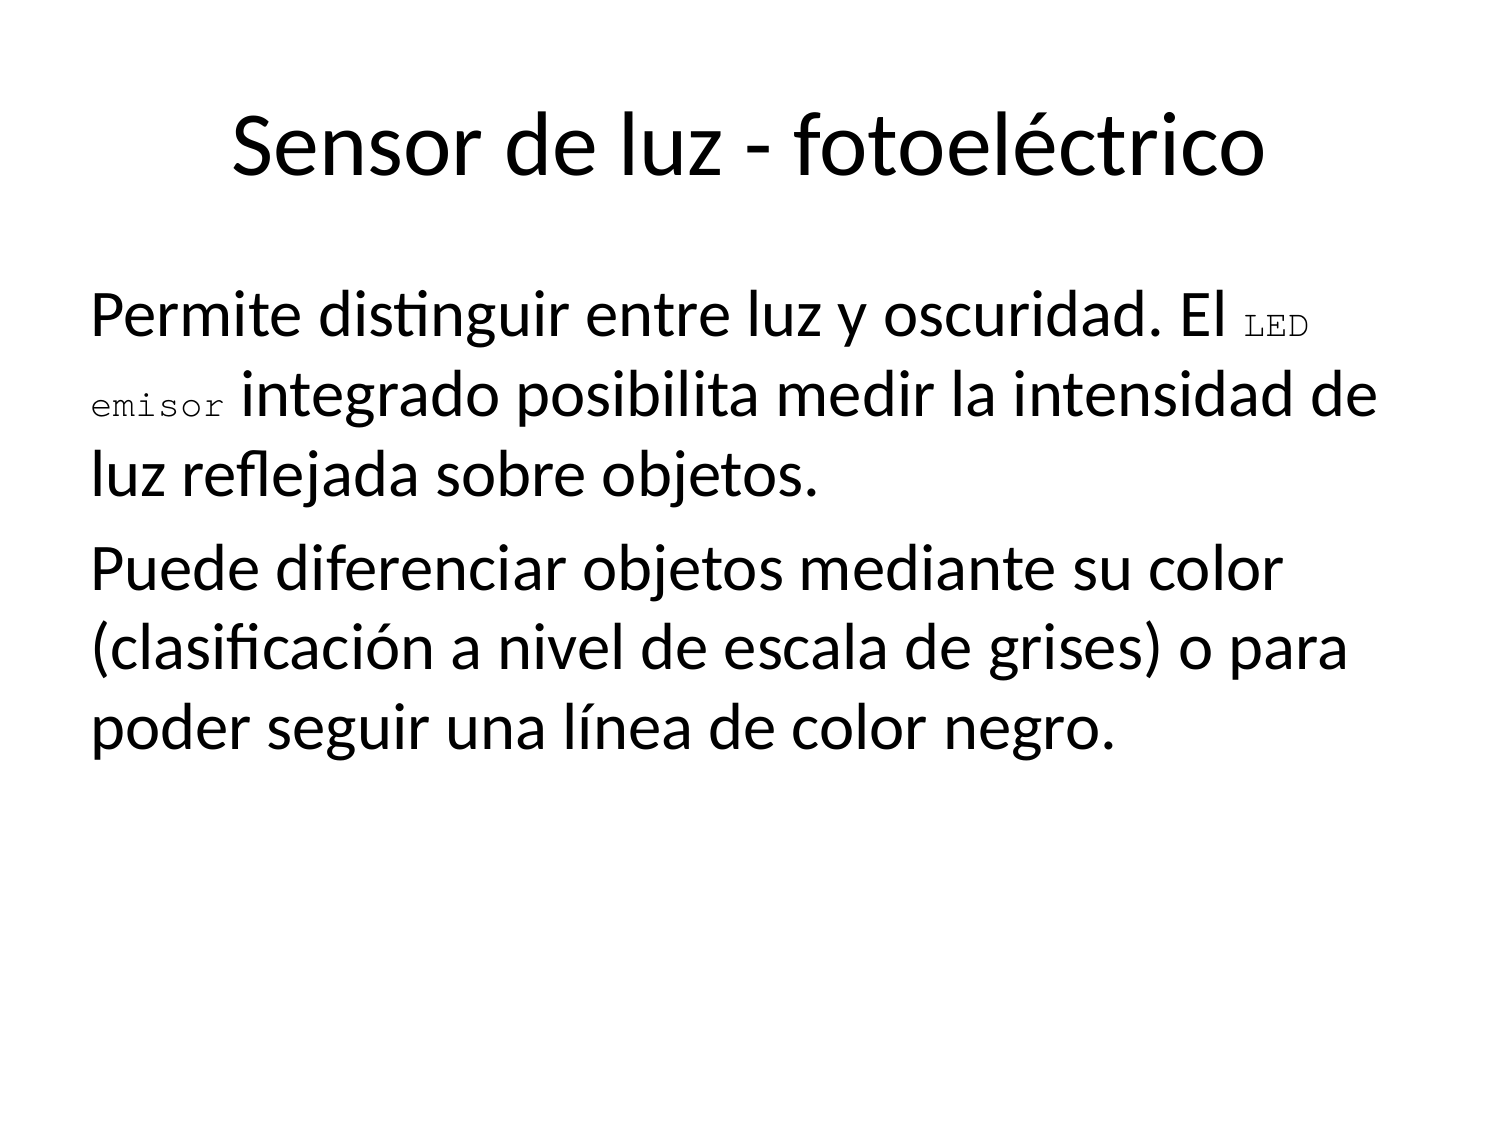

# Sensor de luz - fotoeléctrico
Permite distinguir entre luz y oscuridad. El LED emisor integrado posibilita medir la intensidad de luz reflejada sobre objetos.
Puede diferenciar objetos mediante su color (clasificación a nivel de escala de grises) o para poder seguir una línea de color negro.